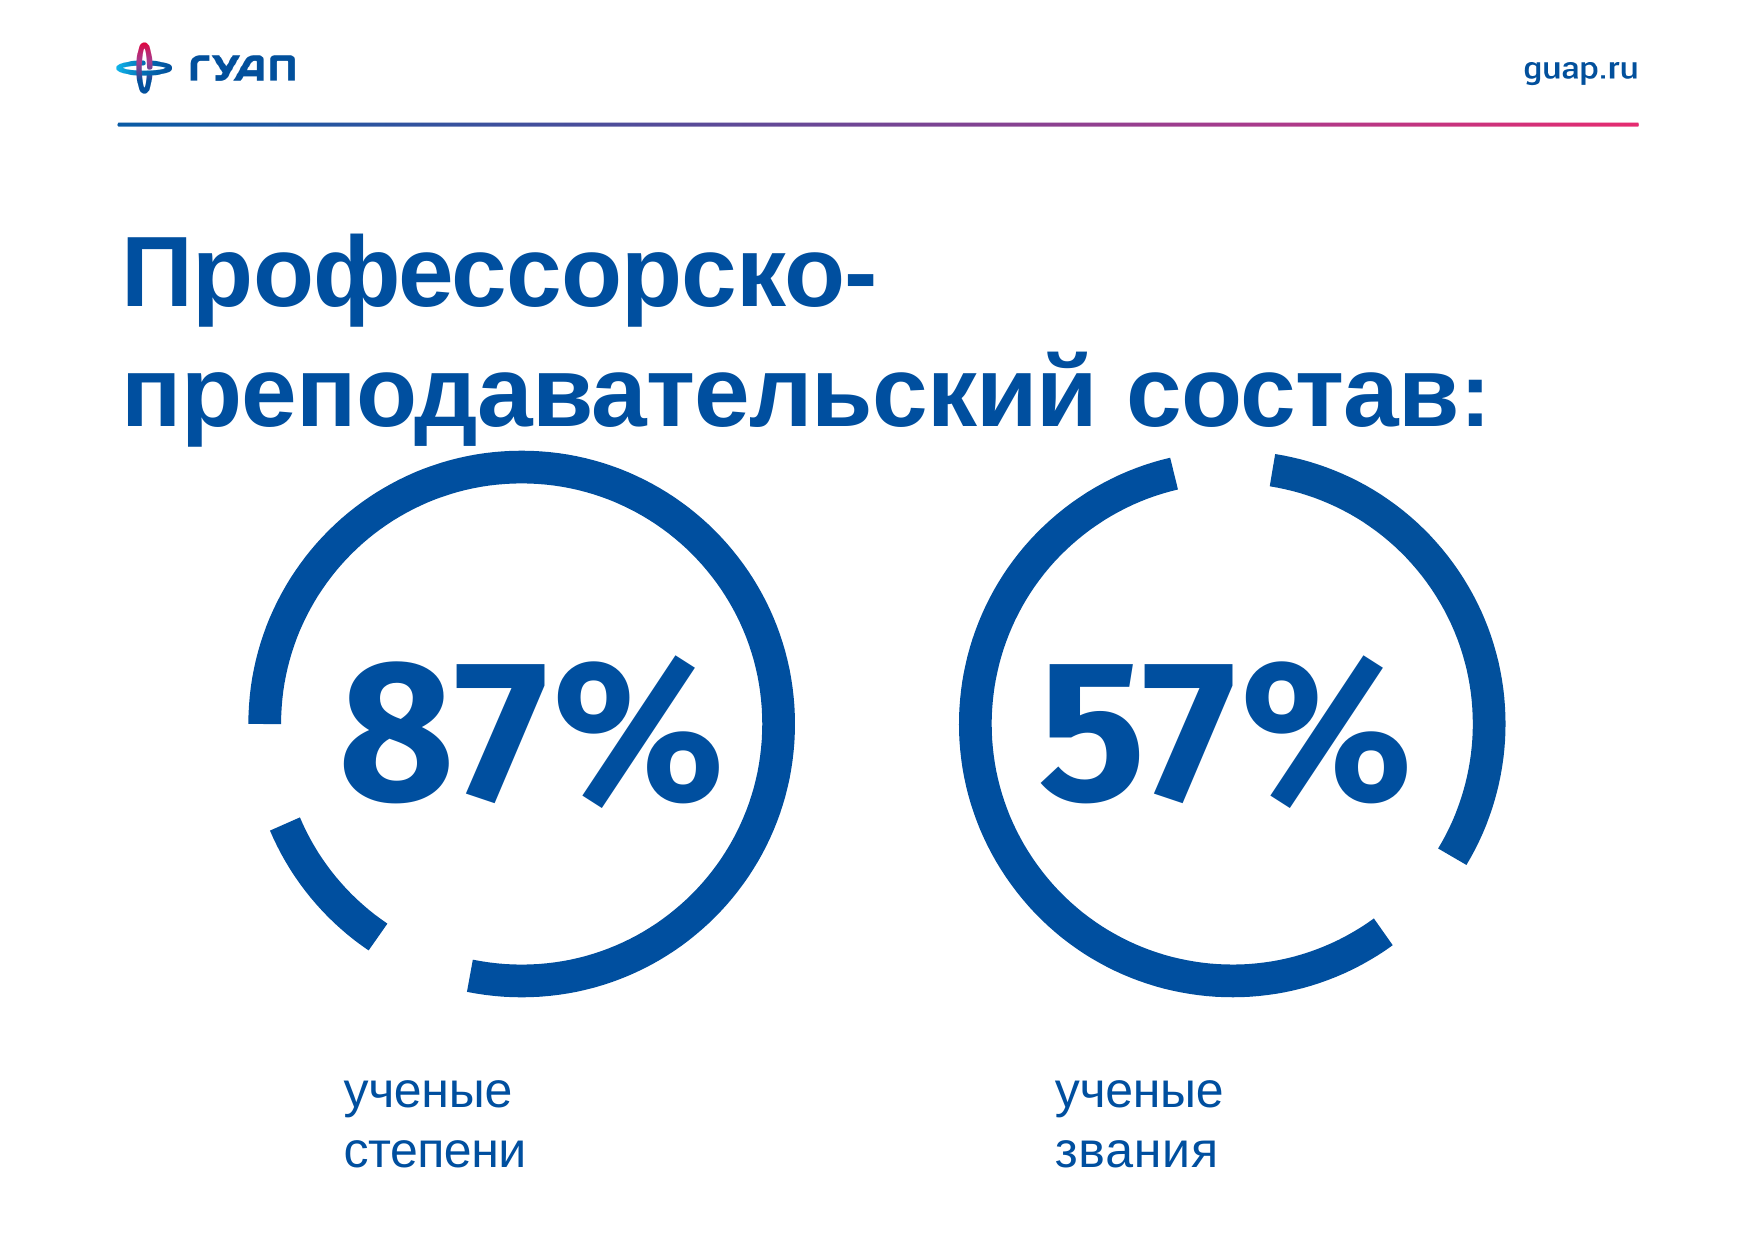

# Профессорско-преподавательский состав:

87%	57%

ученые степени
ученые звания